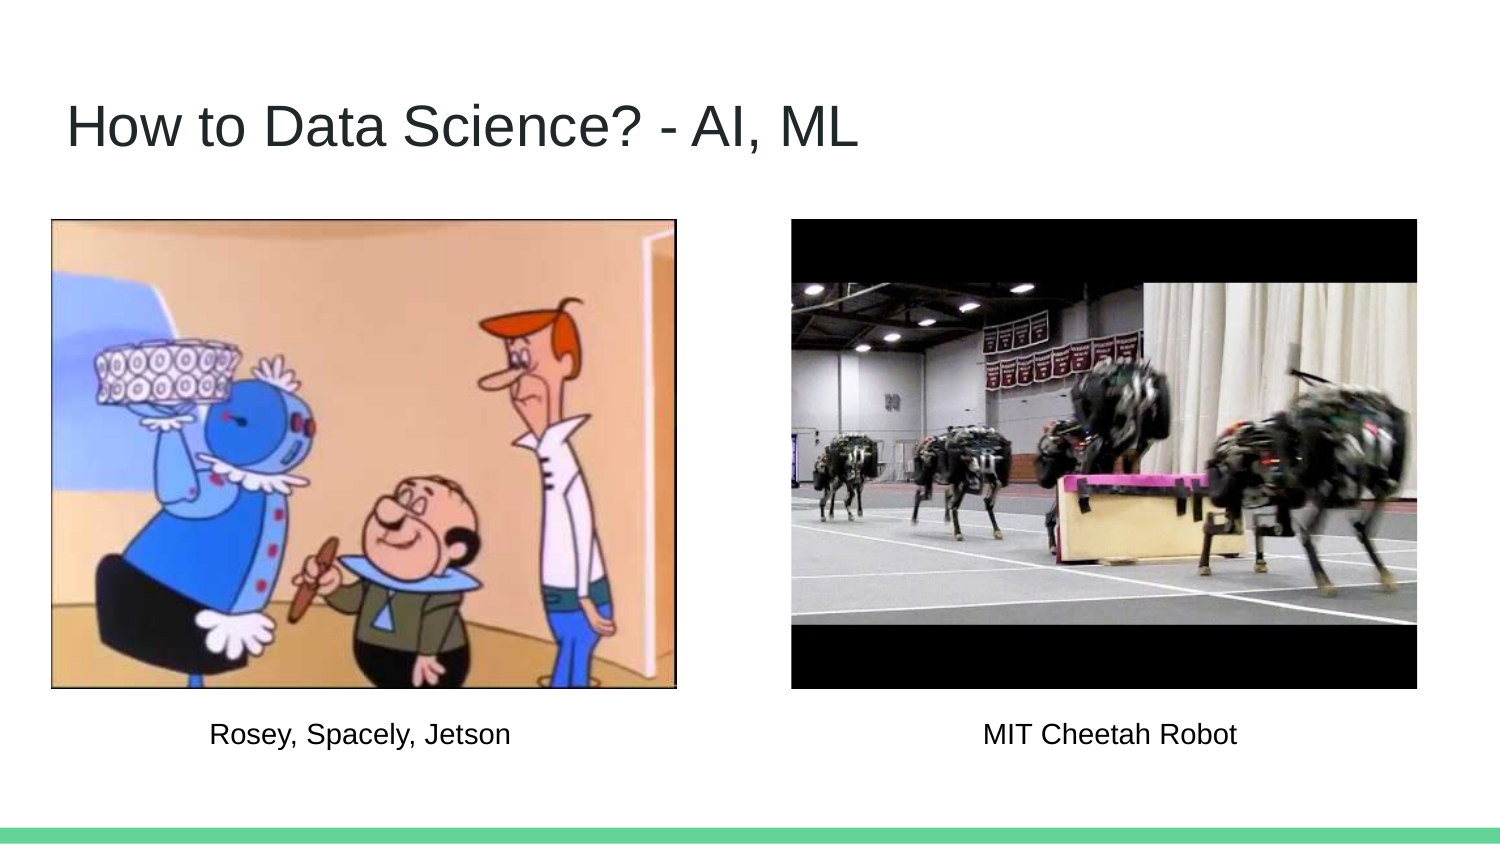

# How to Data Science? - AI, ML

             Rosey, Spacely, Jetson
MIT Cheetah Robot